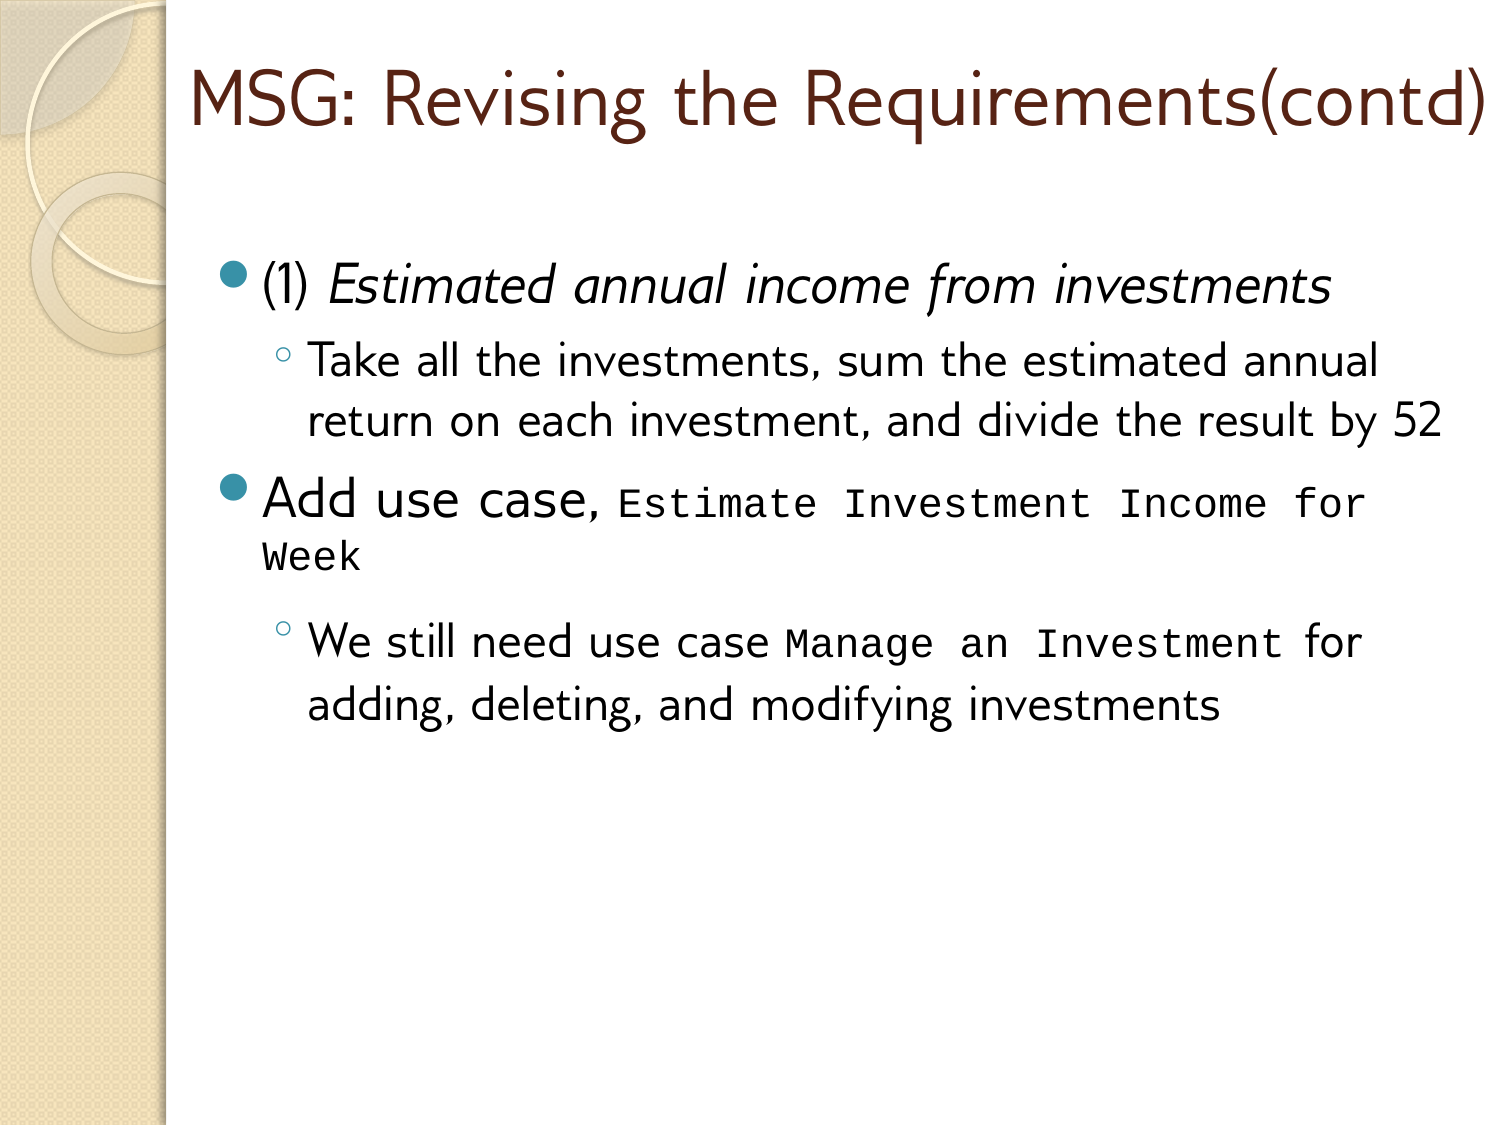

# MSG: Revising the Requirements(contd)
(1) Estimated annual income from investments
Take all the investments, sum the estimated annual return on each investment, and divide the result by 52
Add use case, Estimate Investment Income for Week
We still need use case Manage an Investment for adding, deleting, and modifying investments